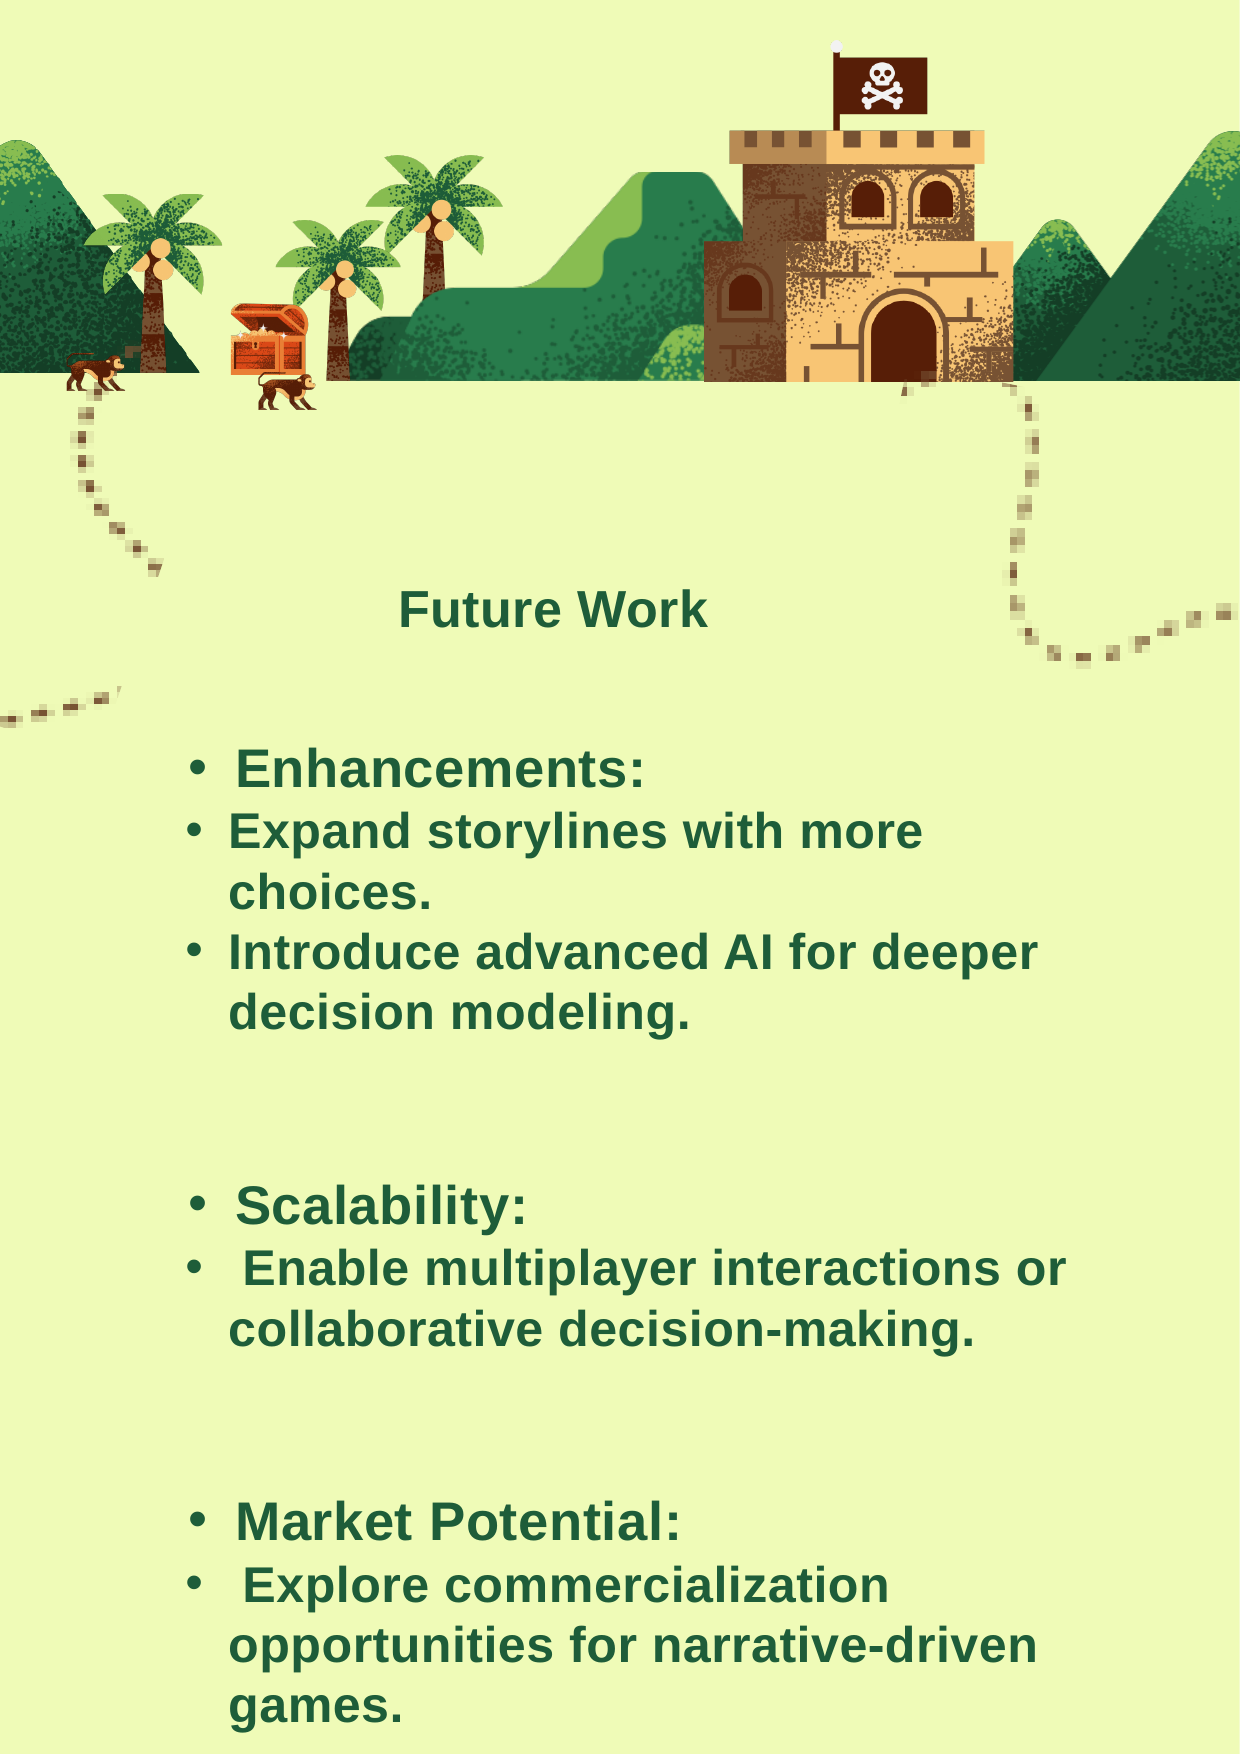

Future Work
Enhancements:
Expand storylines with more choices.
Introduce advanced AI for deeper decision modeling.

Scalability:
 Enable multiplayer interactions or collaborative decision-making.

Market Potential:
 Explore commercialization opportunities for narrative-driven games.

Your paragraph text